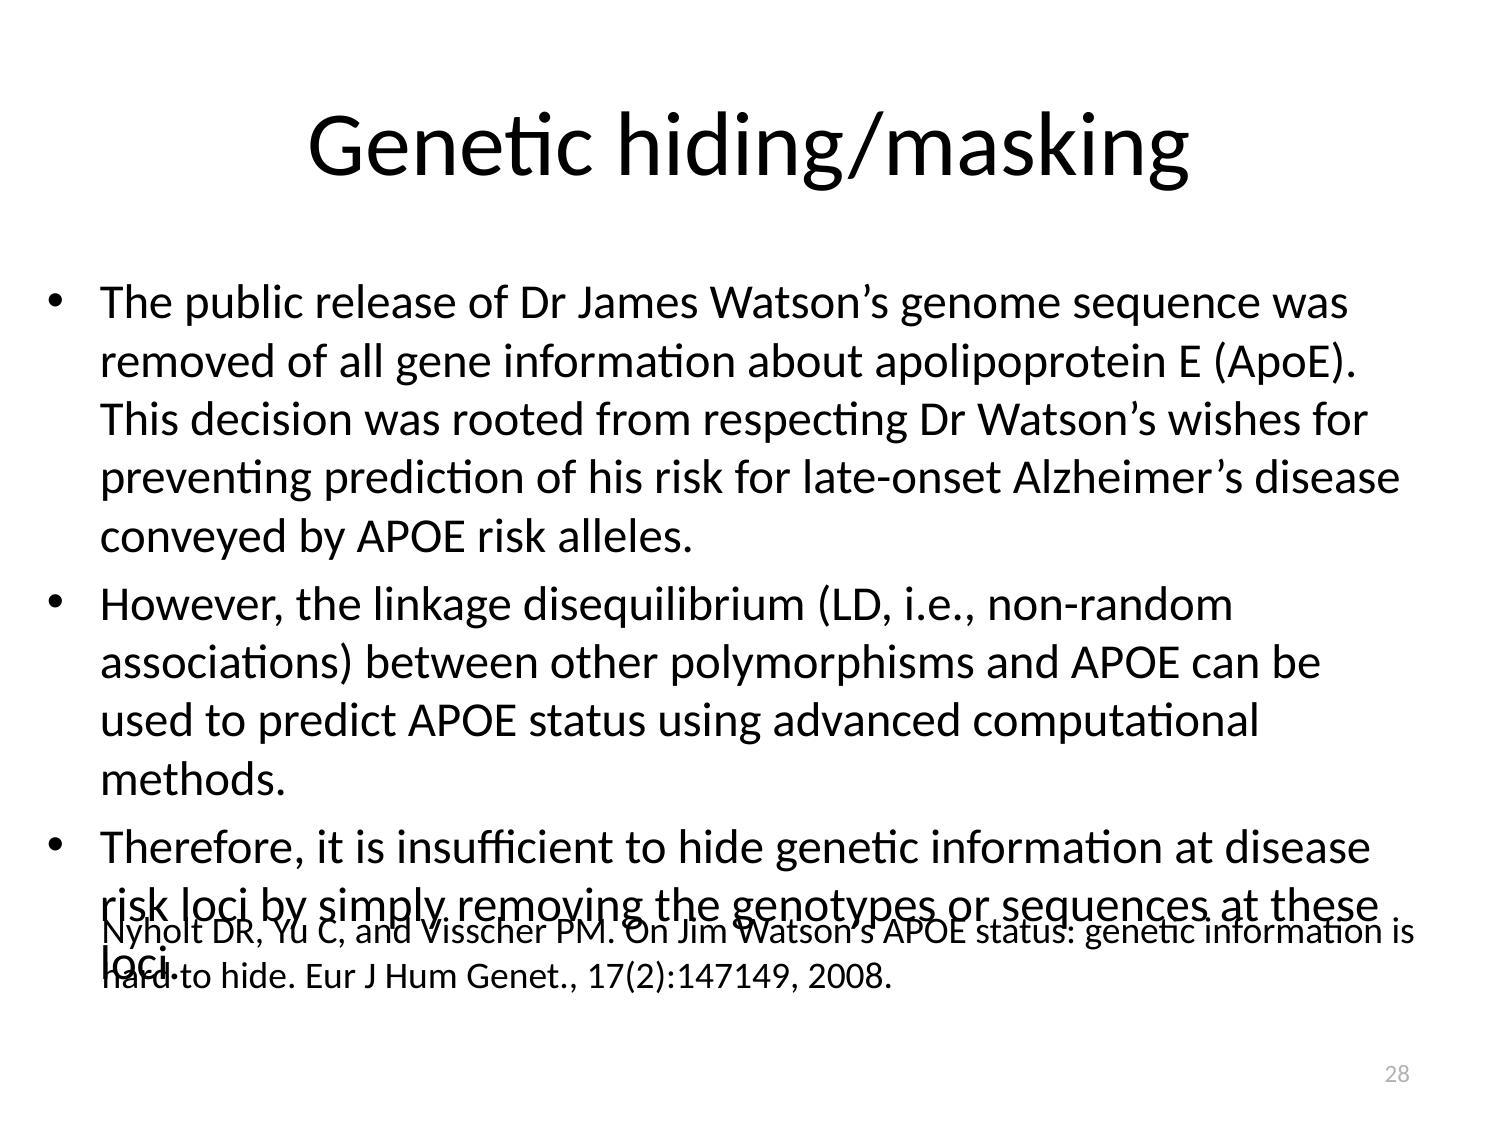

# Genetic hiding/masking
The public release of Dr James Watson’s genome sequence was removed of all gene information about apolipoprotein E (ApoE). This decision was rooted from respecting Dr Watson’s wishes for preventing prediction of his risk for late-onset Alzheimer’s disease conveyed by APOE risk alleles.
However, the linkage disequilibrium (LD, i.e., non-random associations) between other polymorphisms and APOE can be used to predict APOE status using advanced computational methods.
Therefore, it is insufficient to hide genetic information at disease risk loci by simply removing the genotypes or sequences at these loci.
Nyholt DR, Yu C, and Visscher PM. On Jim Watson’s APOE status: genetic information is
hard to hide. Eur J Hum Genet., 17(2):147149, 2008.
28